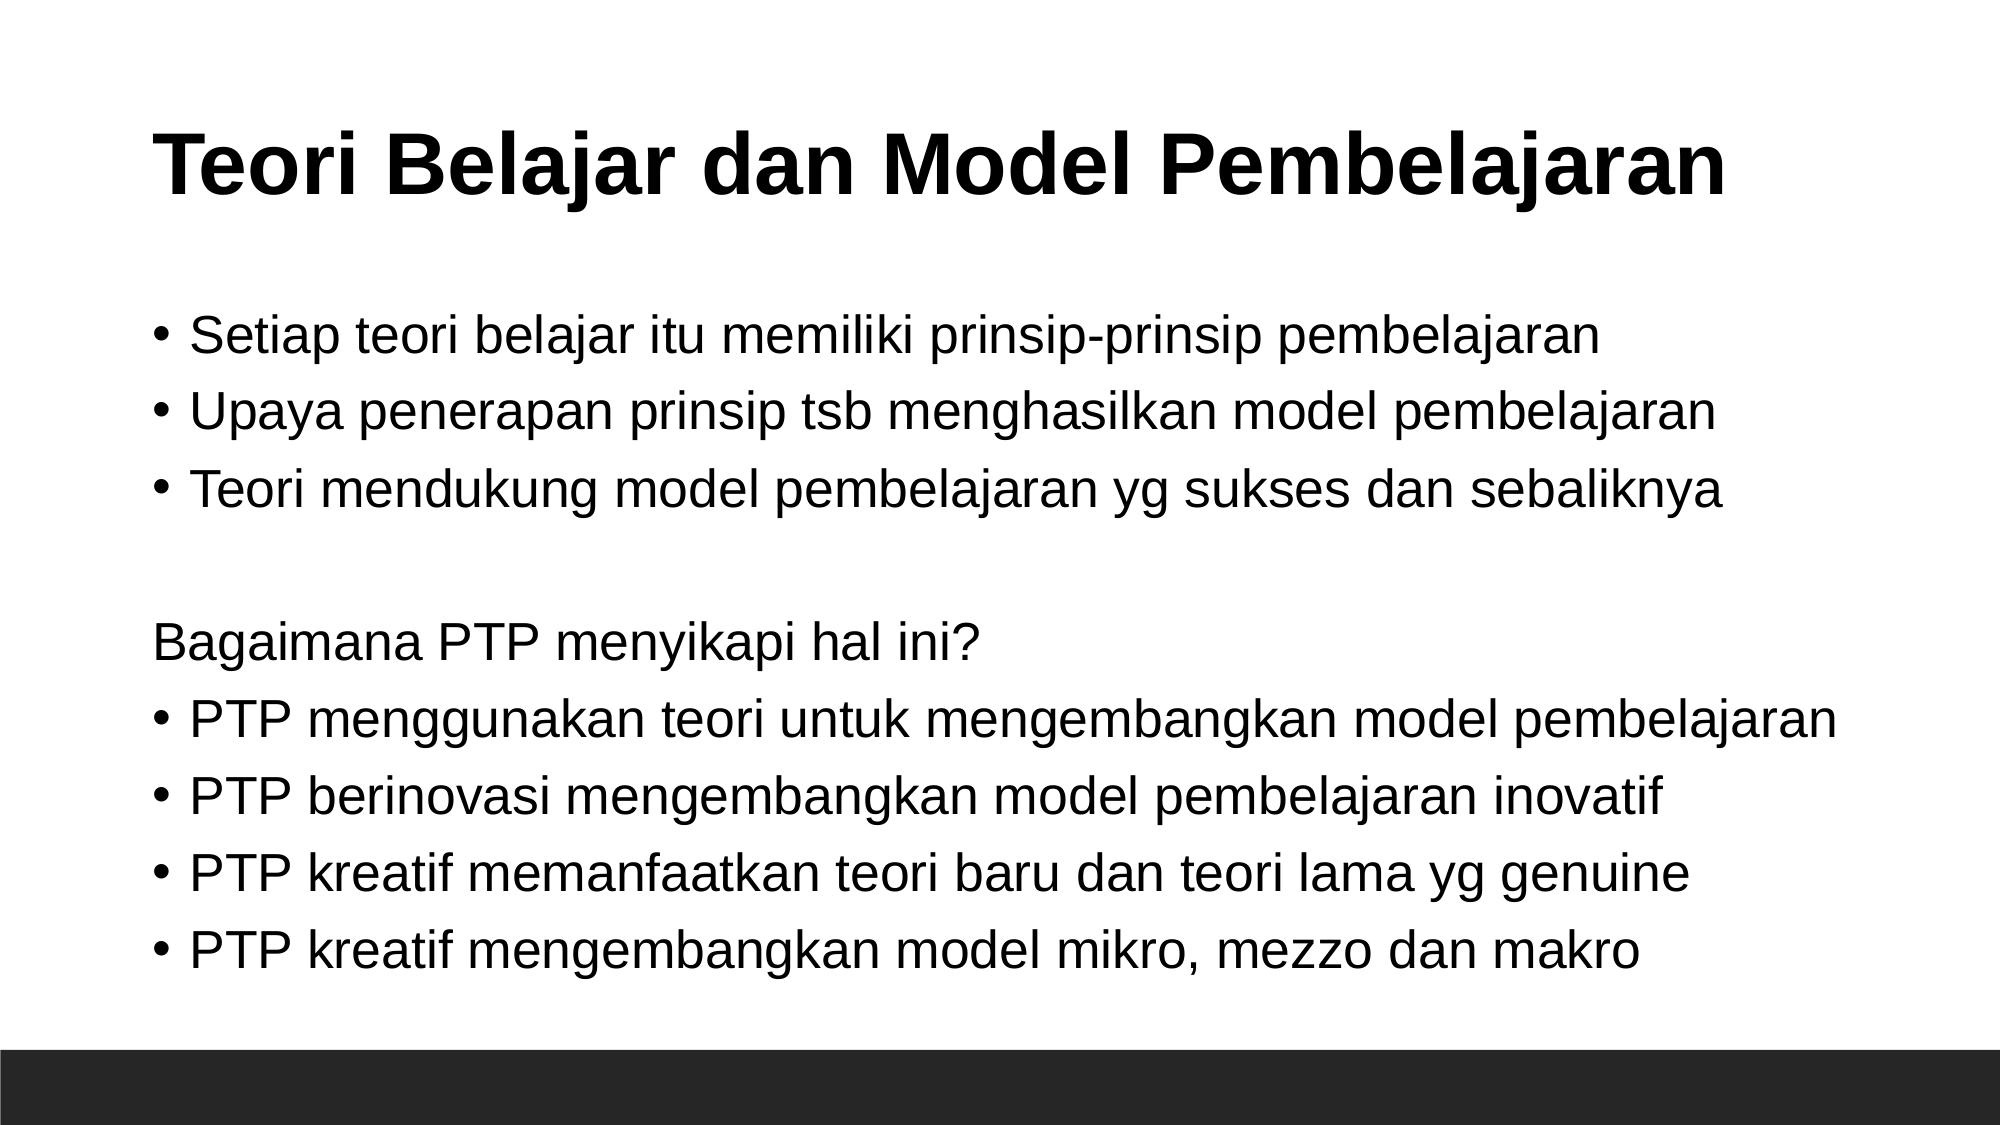

Teori Belajar dan Model Pembelajaran
Setiap teori belajar itu memiliki prinsip-prinsip pembelajaran
Upaya penerapan prinsip tsb menghasilkan model pembelajaran
Teori mendukung model pembelajaran yg sukses dan sebaliknya

Bagaimana PTP menyikapi hal ini?
PTP menggunakan teori untuk mengembangkan model pembelajaran
PTP berinovasi mengembangkan model pembelajaran inovatif
PTP kreatif memanfaatkan teori baru dan teori lama yg genuine
PTP kreatif mengembangkan model mikro, mezzo dan makro